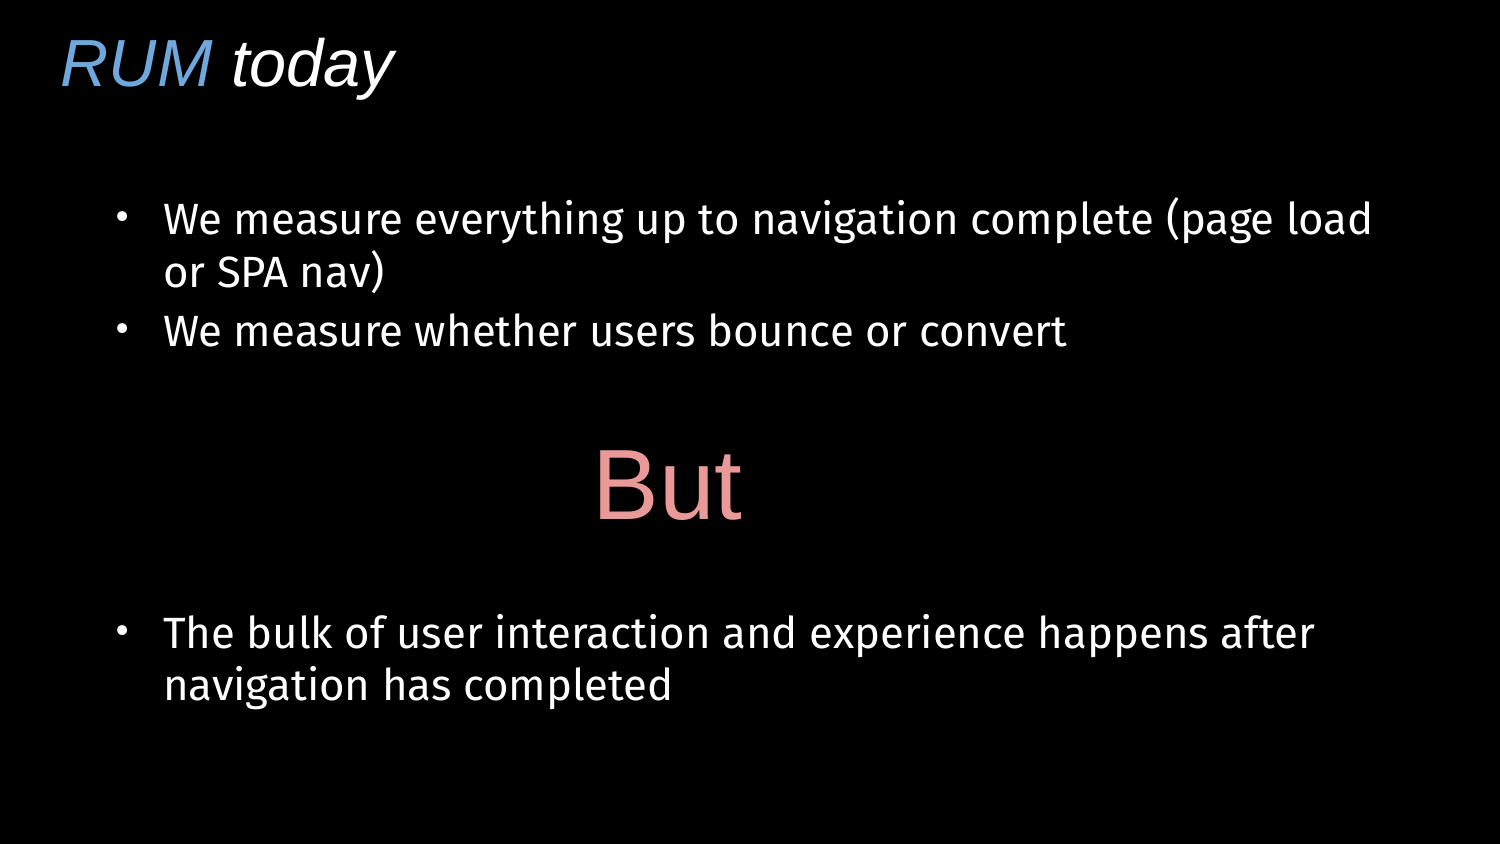

# RUM today
We measure everything up to navigation complete (page load or SPA nav)
We measure whether users bounce or convert

                                       But

The bulk of user interaction and experience happens after navigation has completed